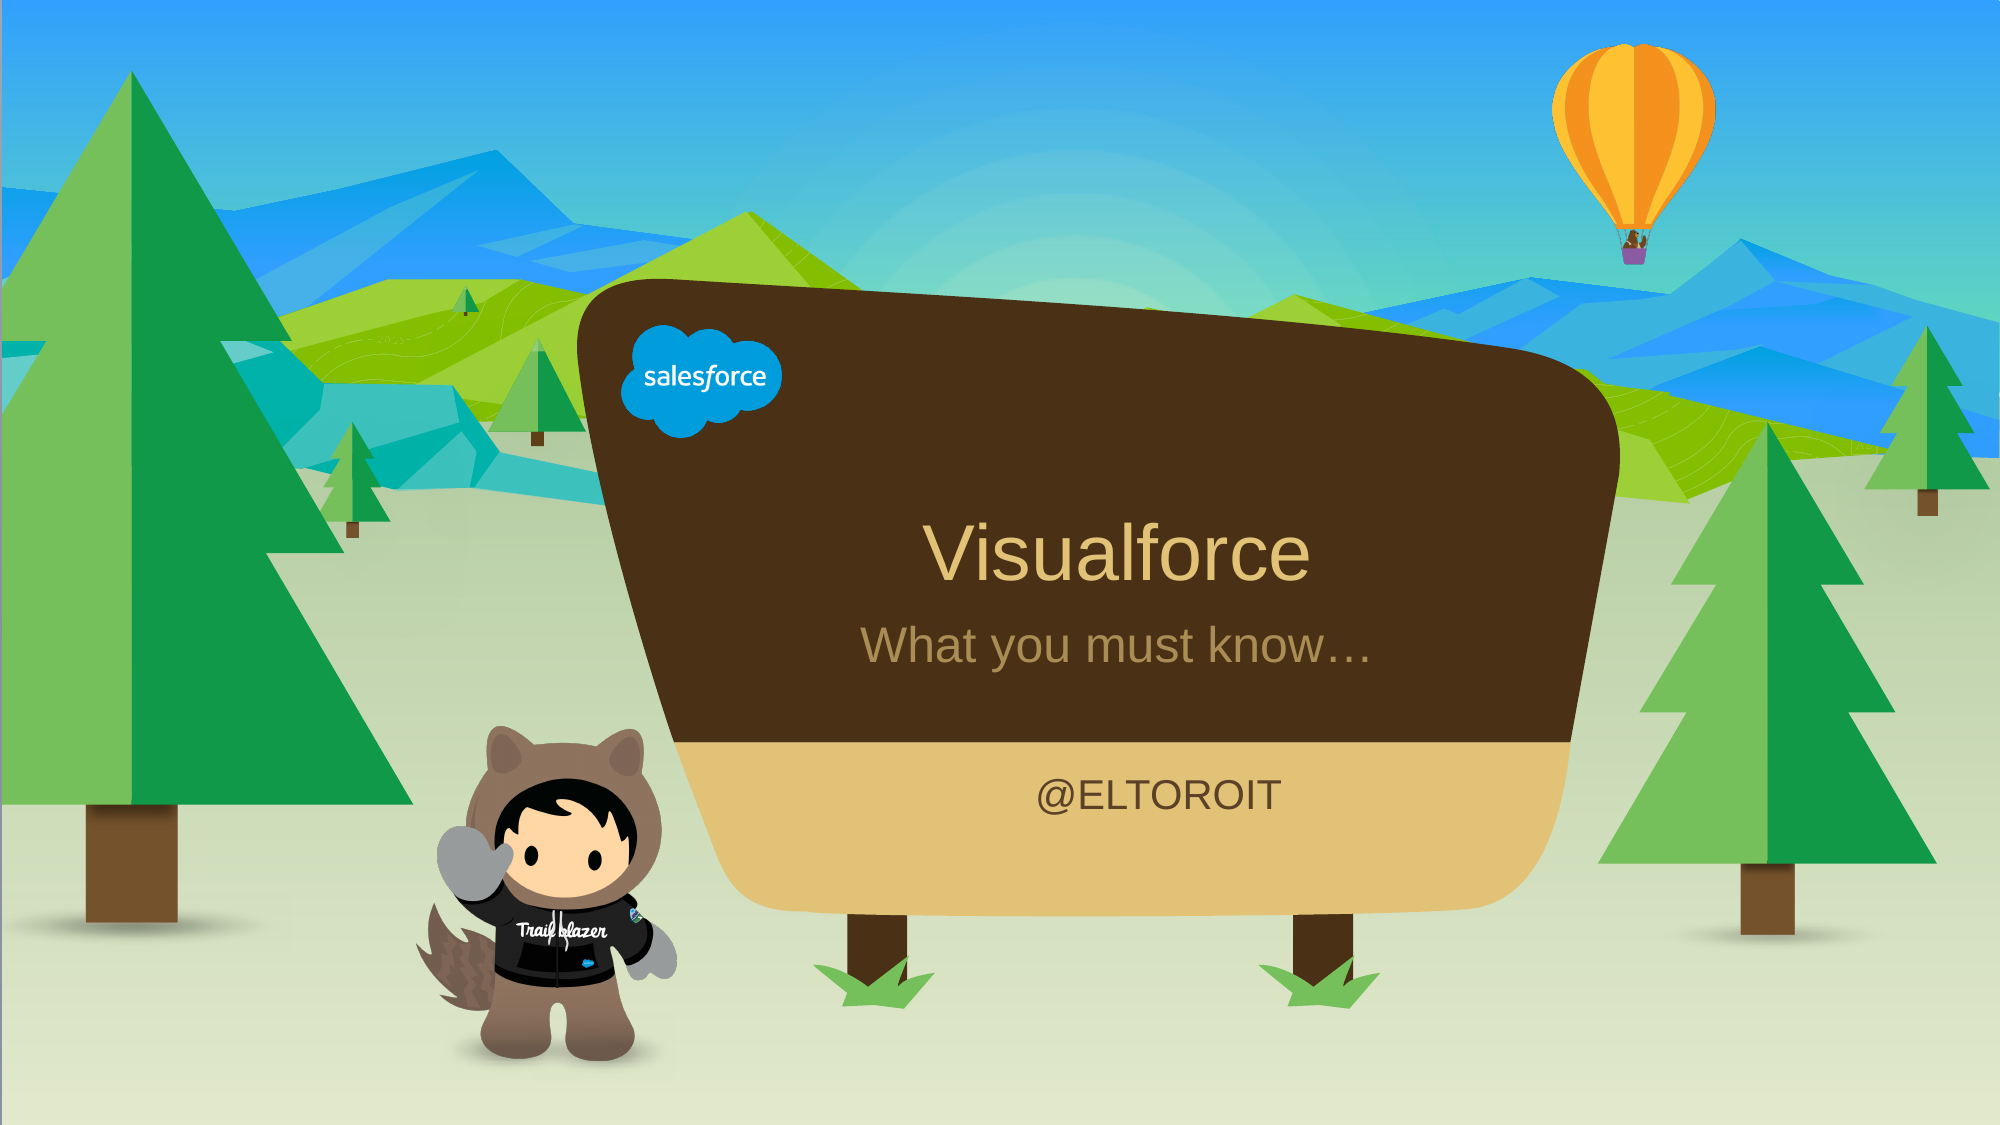

# Visualforce
What you must know…
@ELTOROIT